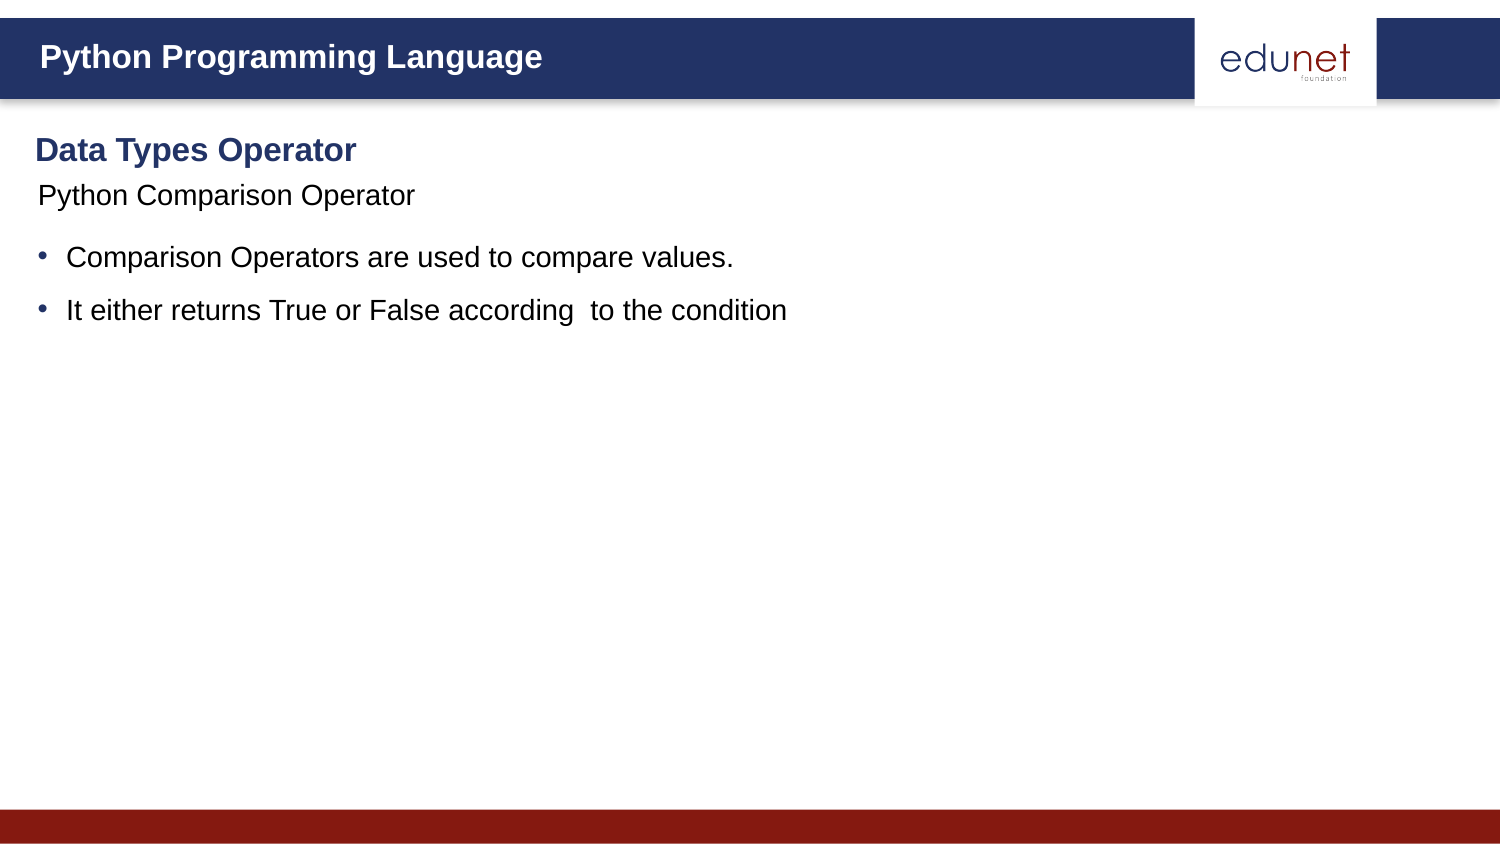

# Data Types Operator
Python Comparison Operator
Comparison Operators are used to compare values.
It either returns True or False according  to the condition